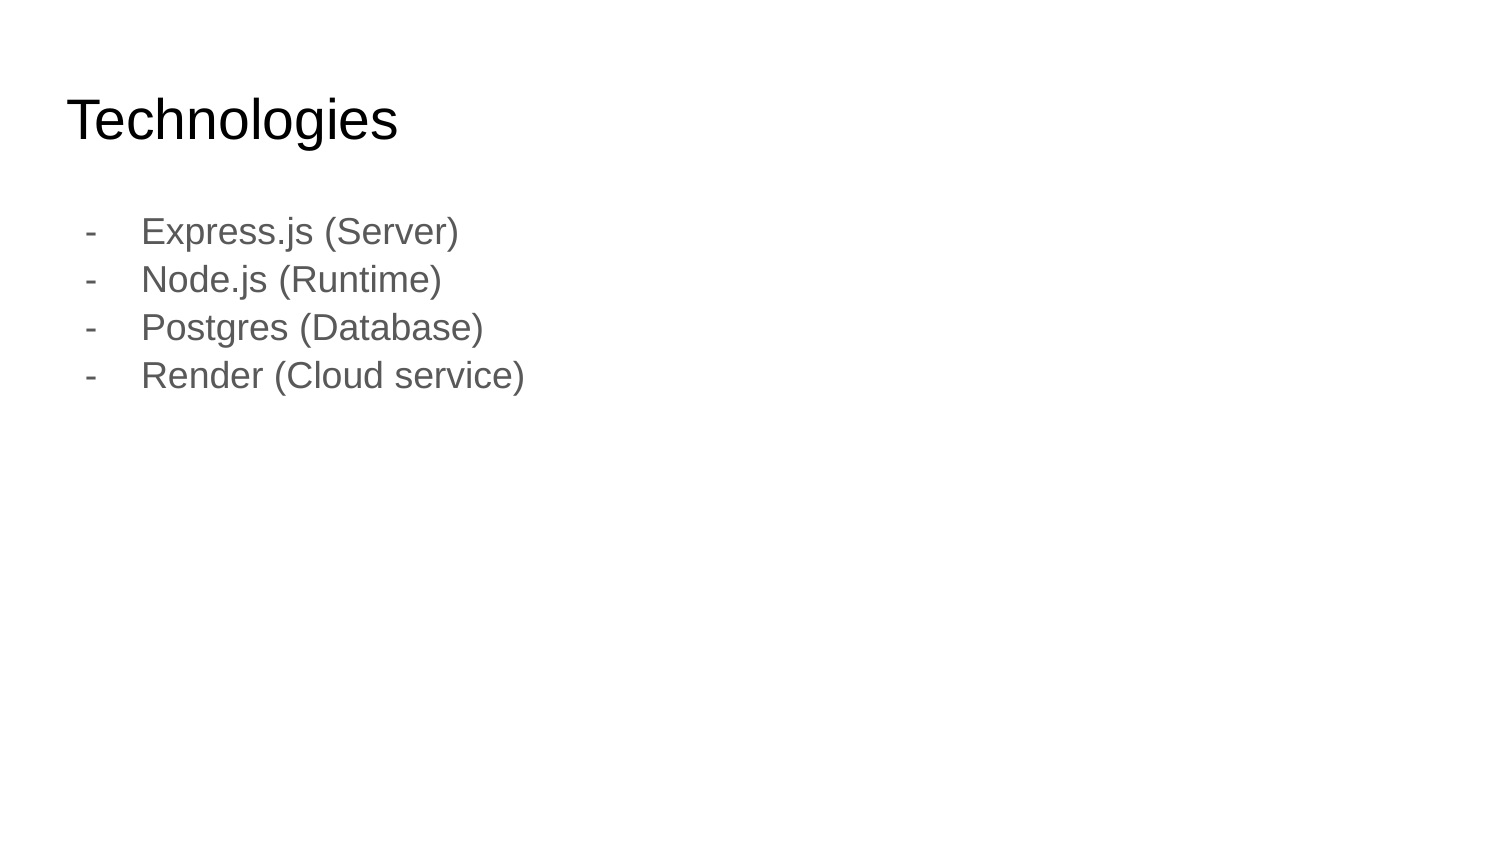

# Technologies
Express.js (Server)
Node.js (Runtime)
Postgres (Database)
Render (Cloud service)